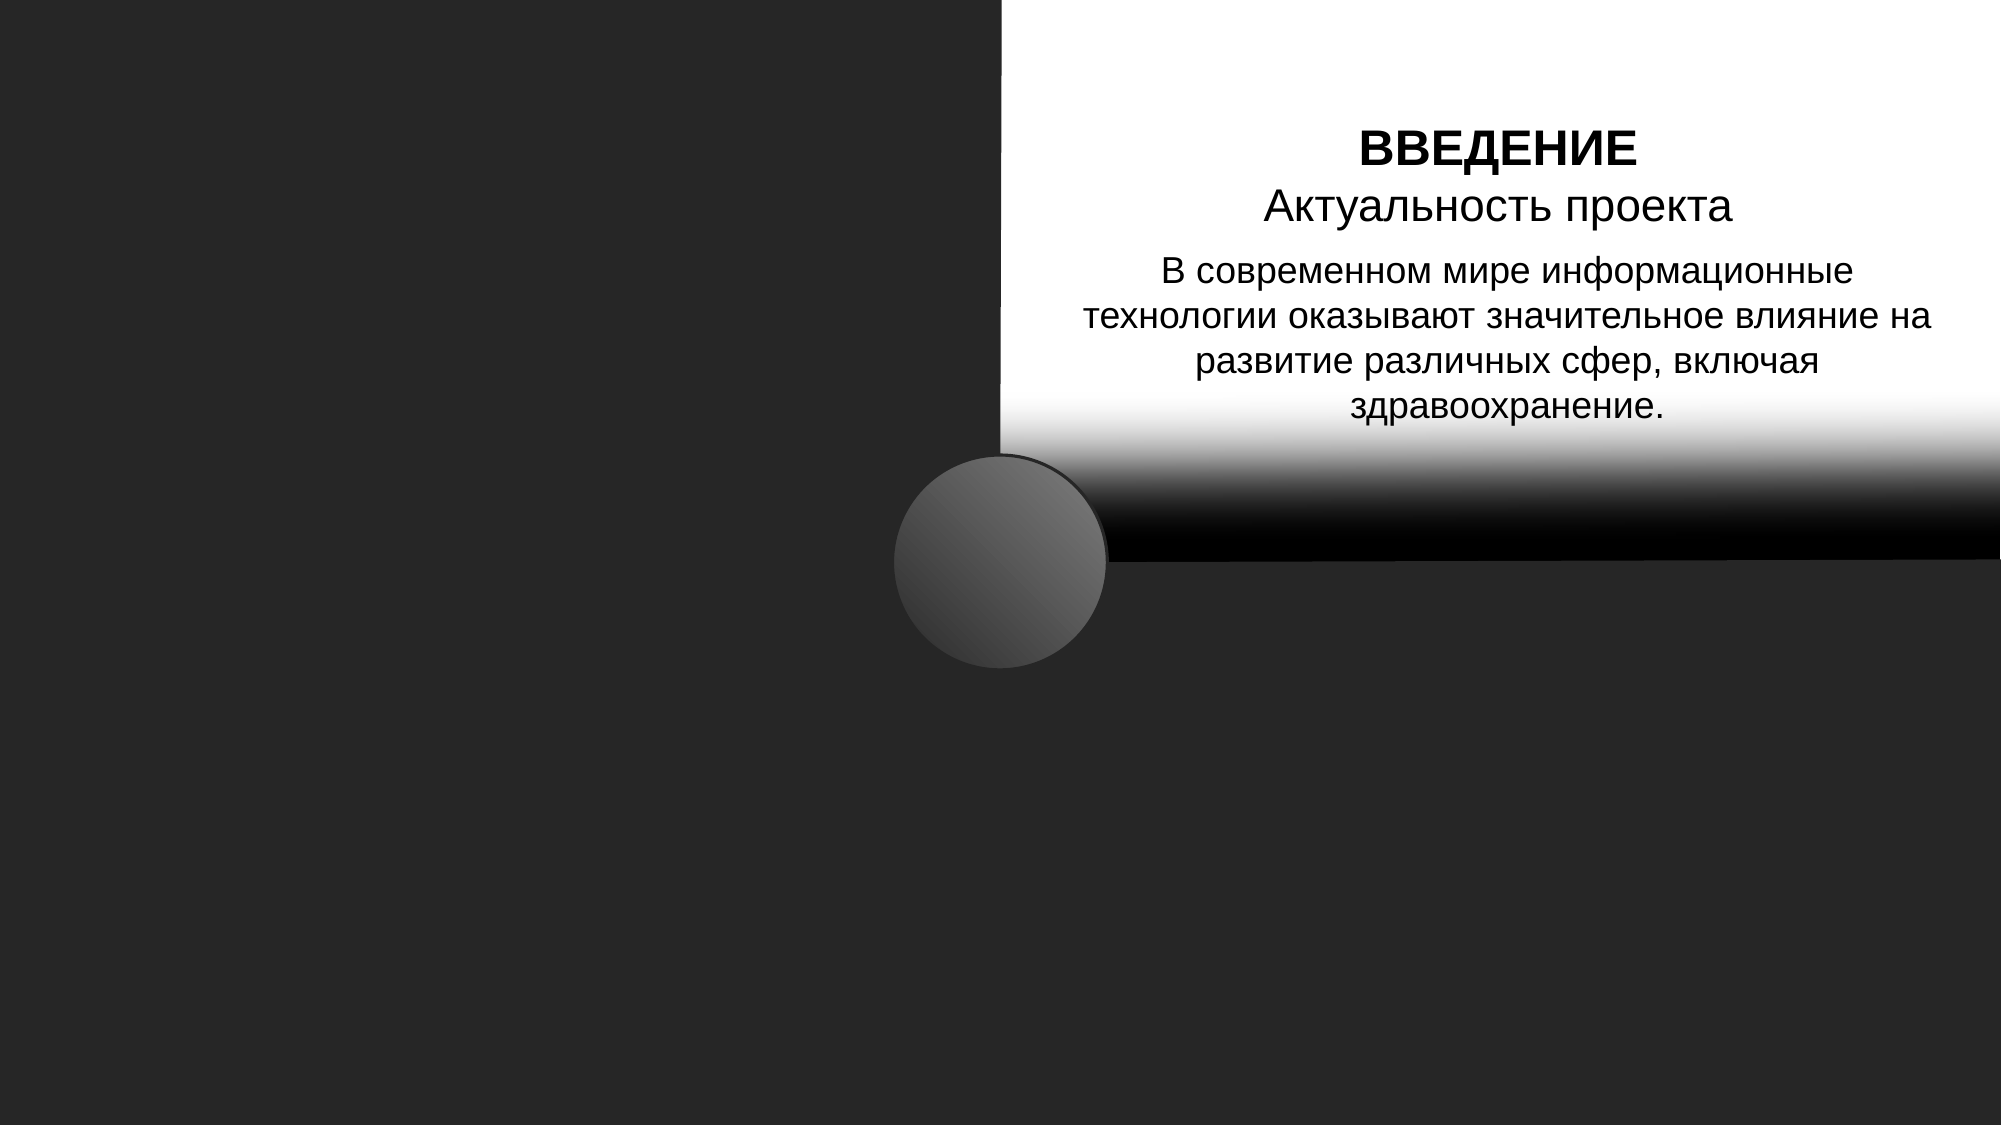

ВВЕДЕНИЕ
Актуальность проекта
В современном мире информационные технологии оказывают значительное влияние на развитие различных сфер, включая здравоохранение.